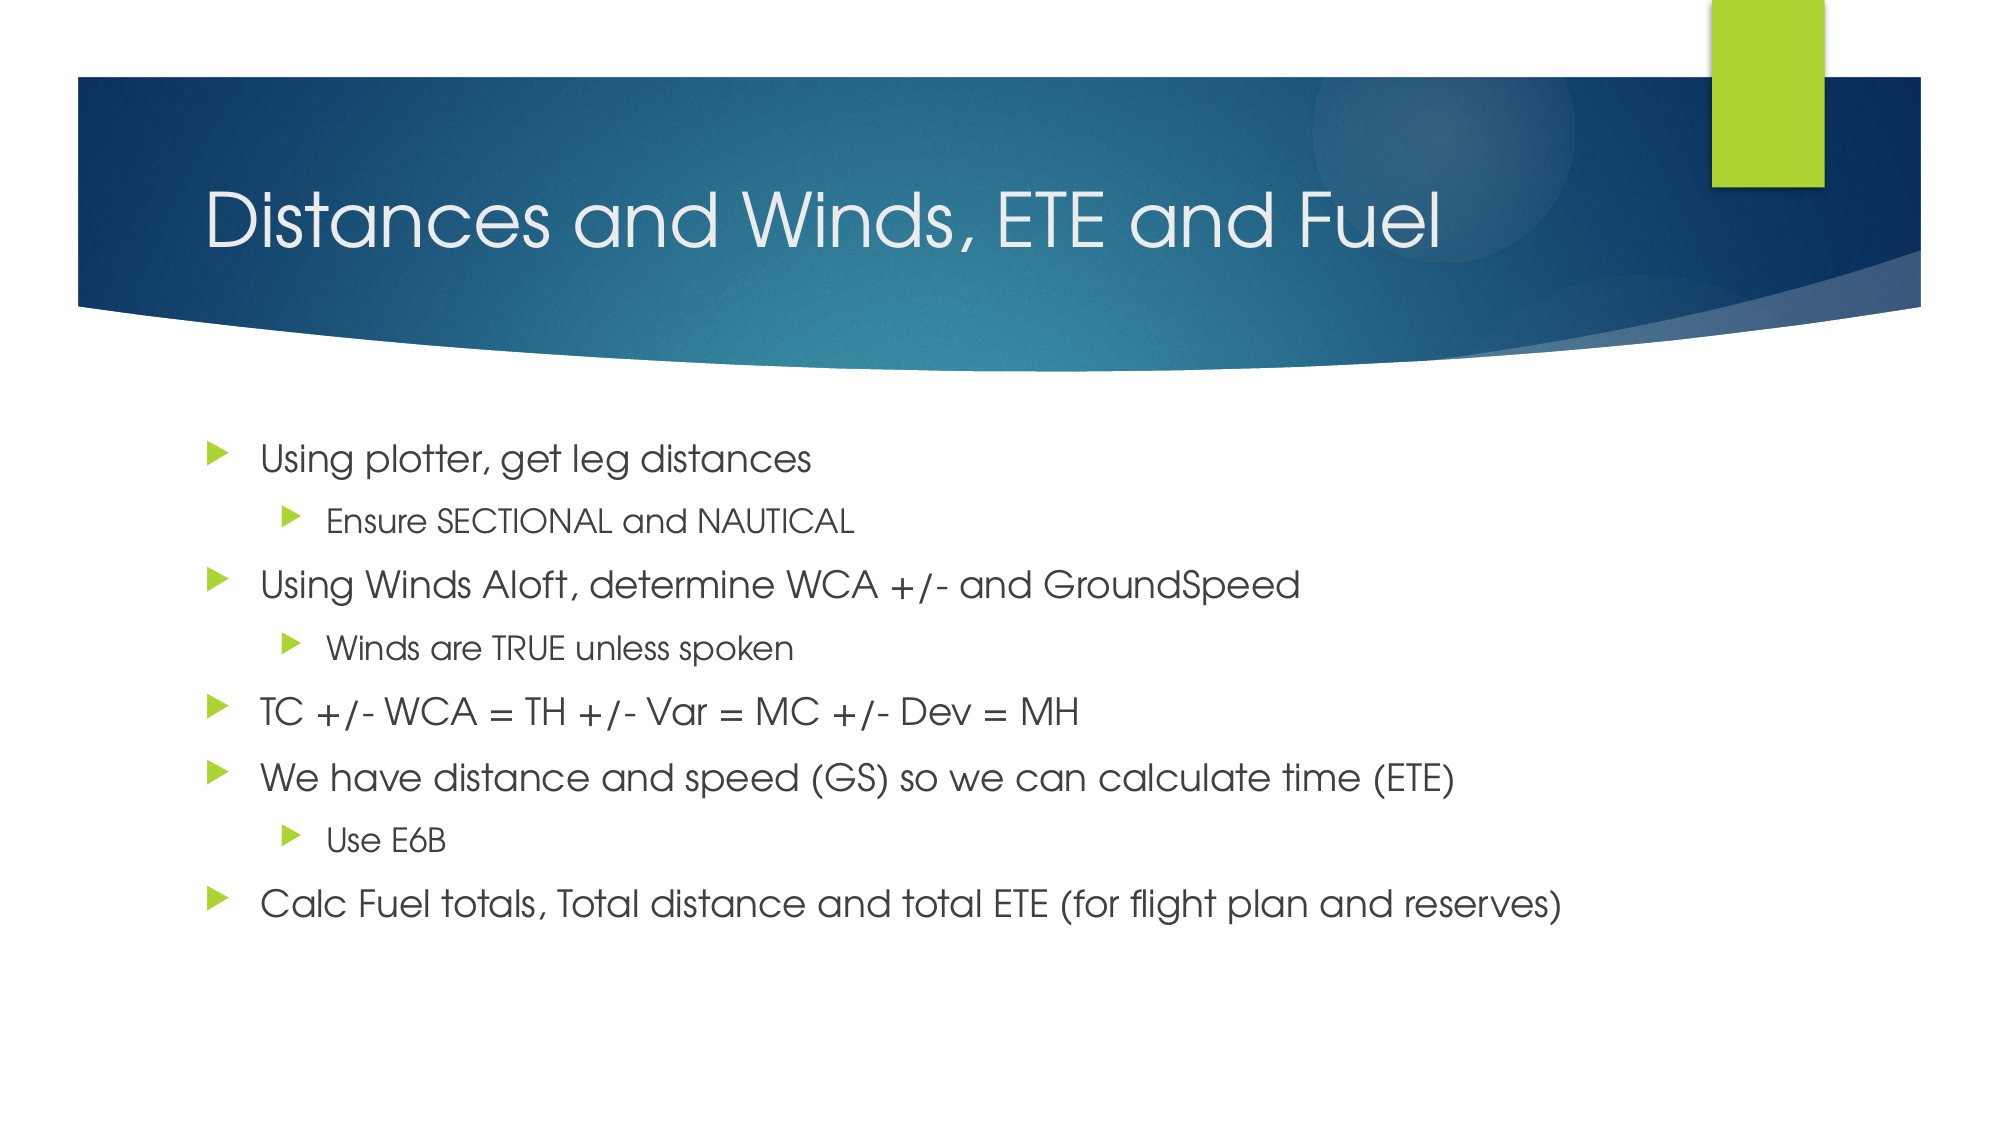

# Distances and Winds, ETE and Fuel
Using plotter, get leg distances
Ensure SECTIONAL and NAUTICAL
Using Winds Aloft, determine WCA +/- and GroundSpeed
Winds are TRUE unless spoken
TC +/- WCA = TH +/- Var = MC +/- Dev = MH
We have distance and speed (GS) so we can calculate time (ETE)
Use E6B
Calc Fuel totals, Total distance and total ETE (for flight plan and reserves)